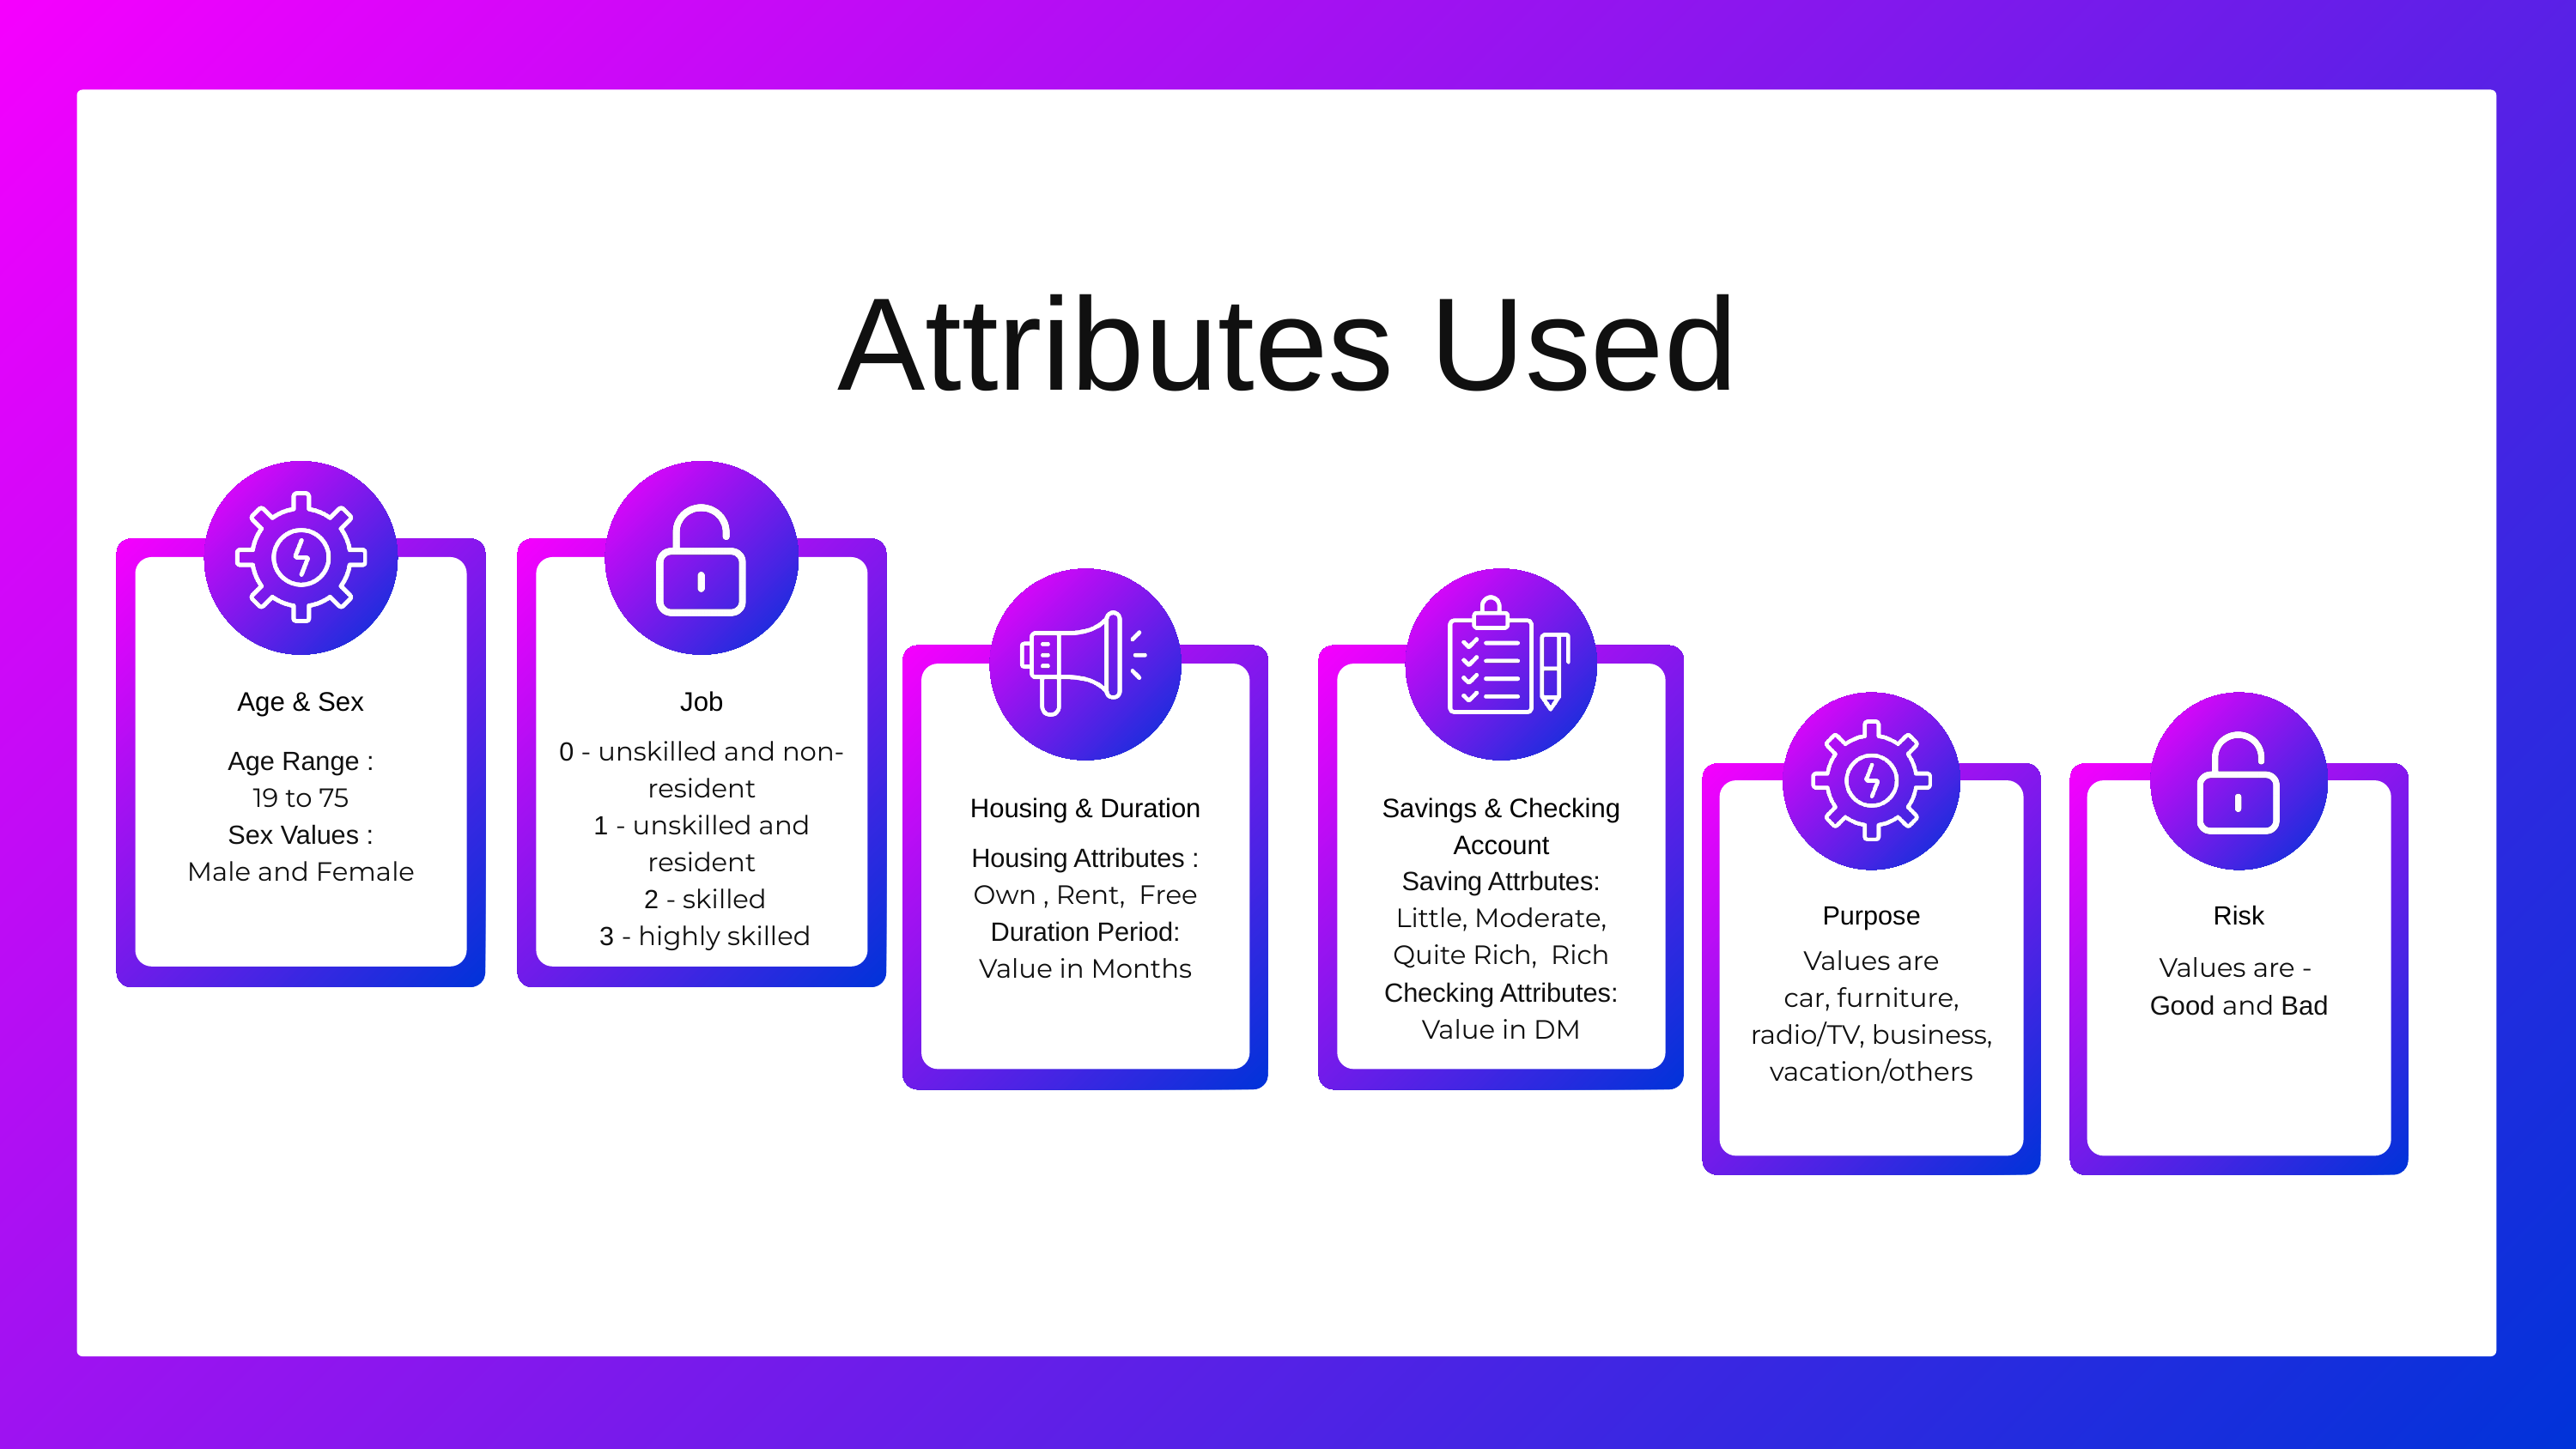

Attributes Used

Age & Sex
Job

0 - unskilled and non-resident
1 - unskilled and resident
 2 - skilled
 3 - highly skilled

Age Range :
19 to 75
Sex Values :
Male and Female

Housing & Duration
Savings & Checking Account
Housing Attributes :
Own , Rent,  Free
Duration Period:
Value in Months
Saving Attrbutes:
Little, Moderate, Quite Rich,  Rich
Checking Attributes:
Value in DM
Purpose
Risk
Values are
car, furniture, radio/TV, business, vacation/others

Values are -
Good and Bad